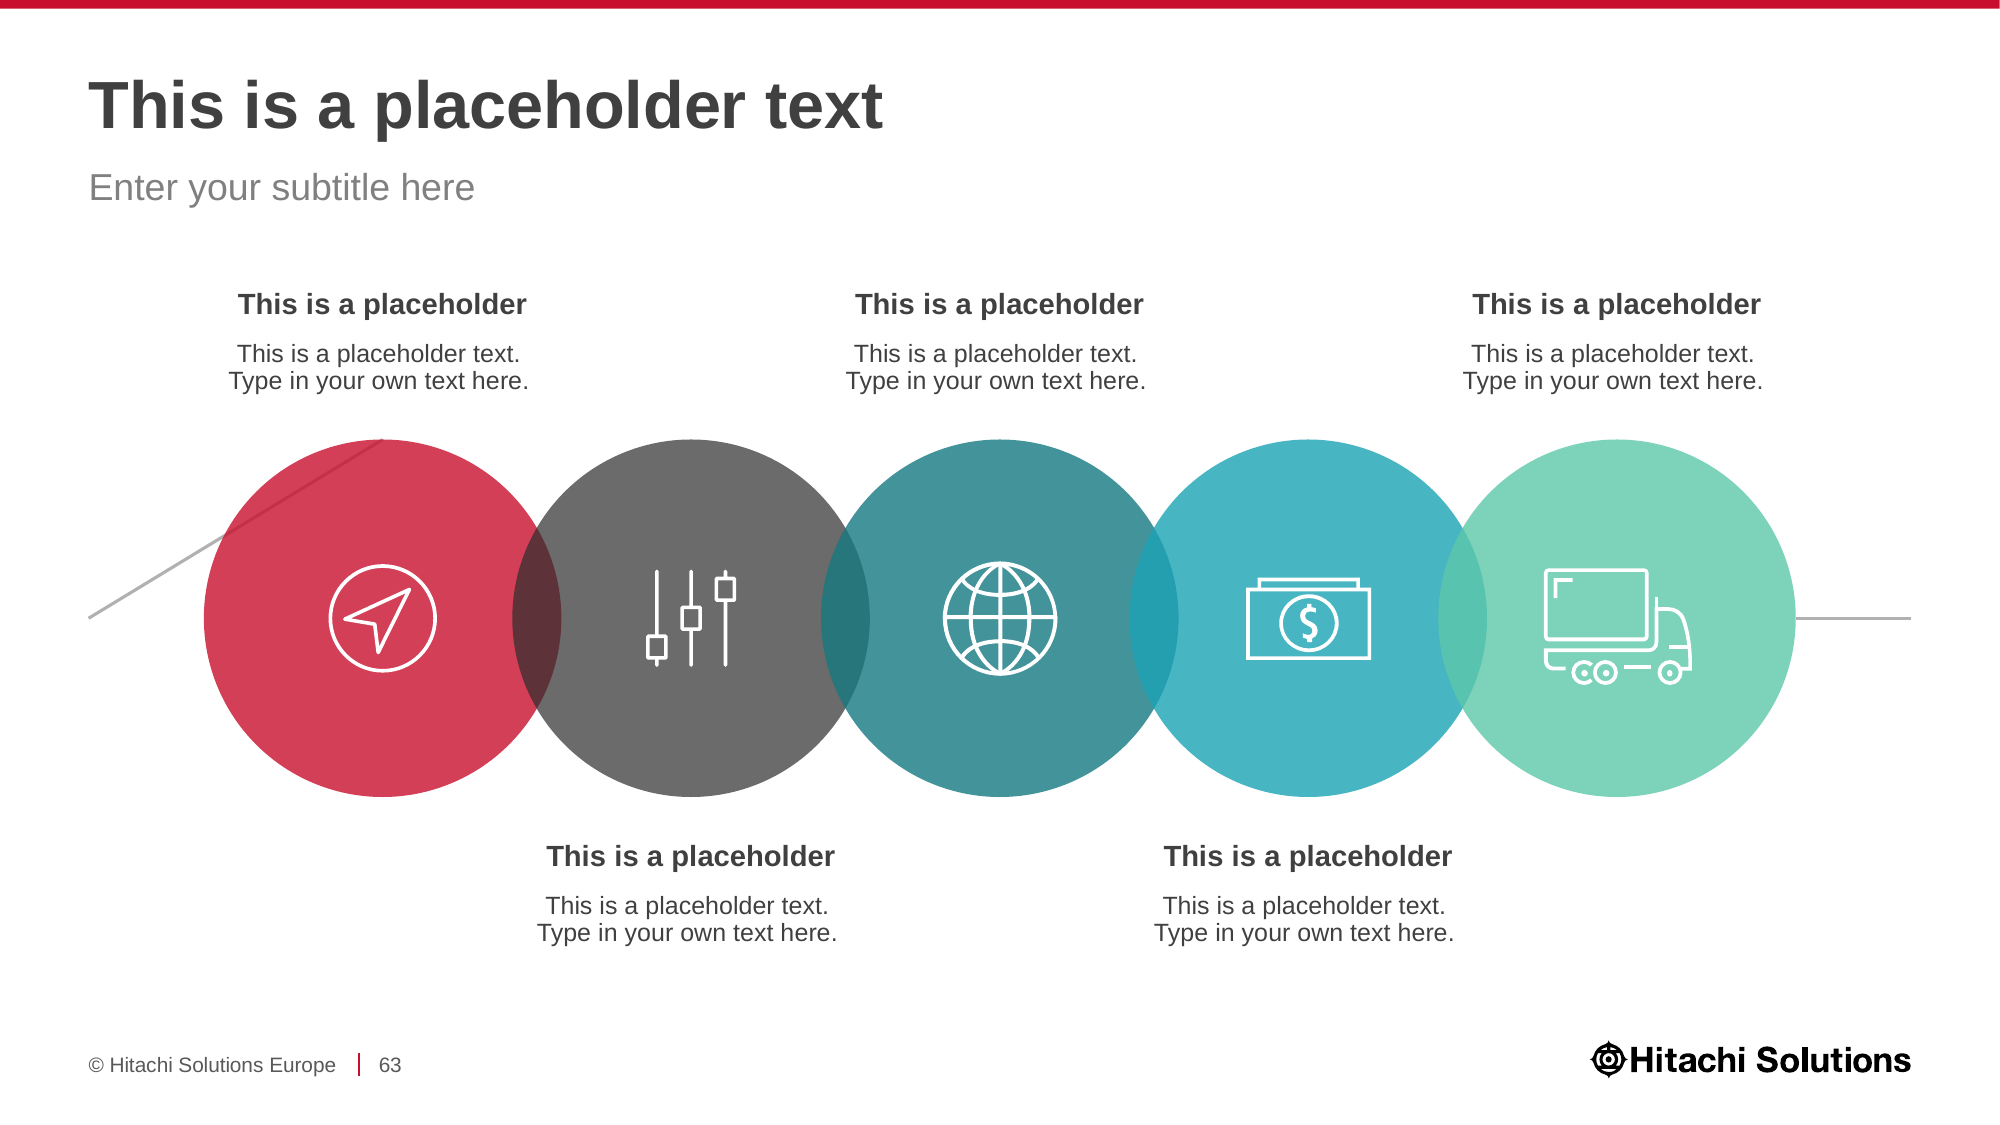

# This is a placeholder text
Enter your subtitle here

This is a placeholder
This is a placeholder text.
Type in your own text here.
This is a placeholder
This is a placeholder text.
Type in your own text here.
This is a placeholder
This is a placeholder text.
Type in your own text here.

This is a placeholder
This is a placeholder text.
Type in your own text here.
This is a placeholder
This is a placeholder text.
Type in your own text here.
© Hitachi Solutions Europe
63